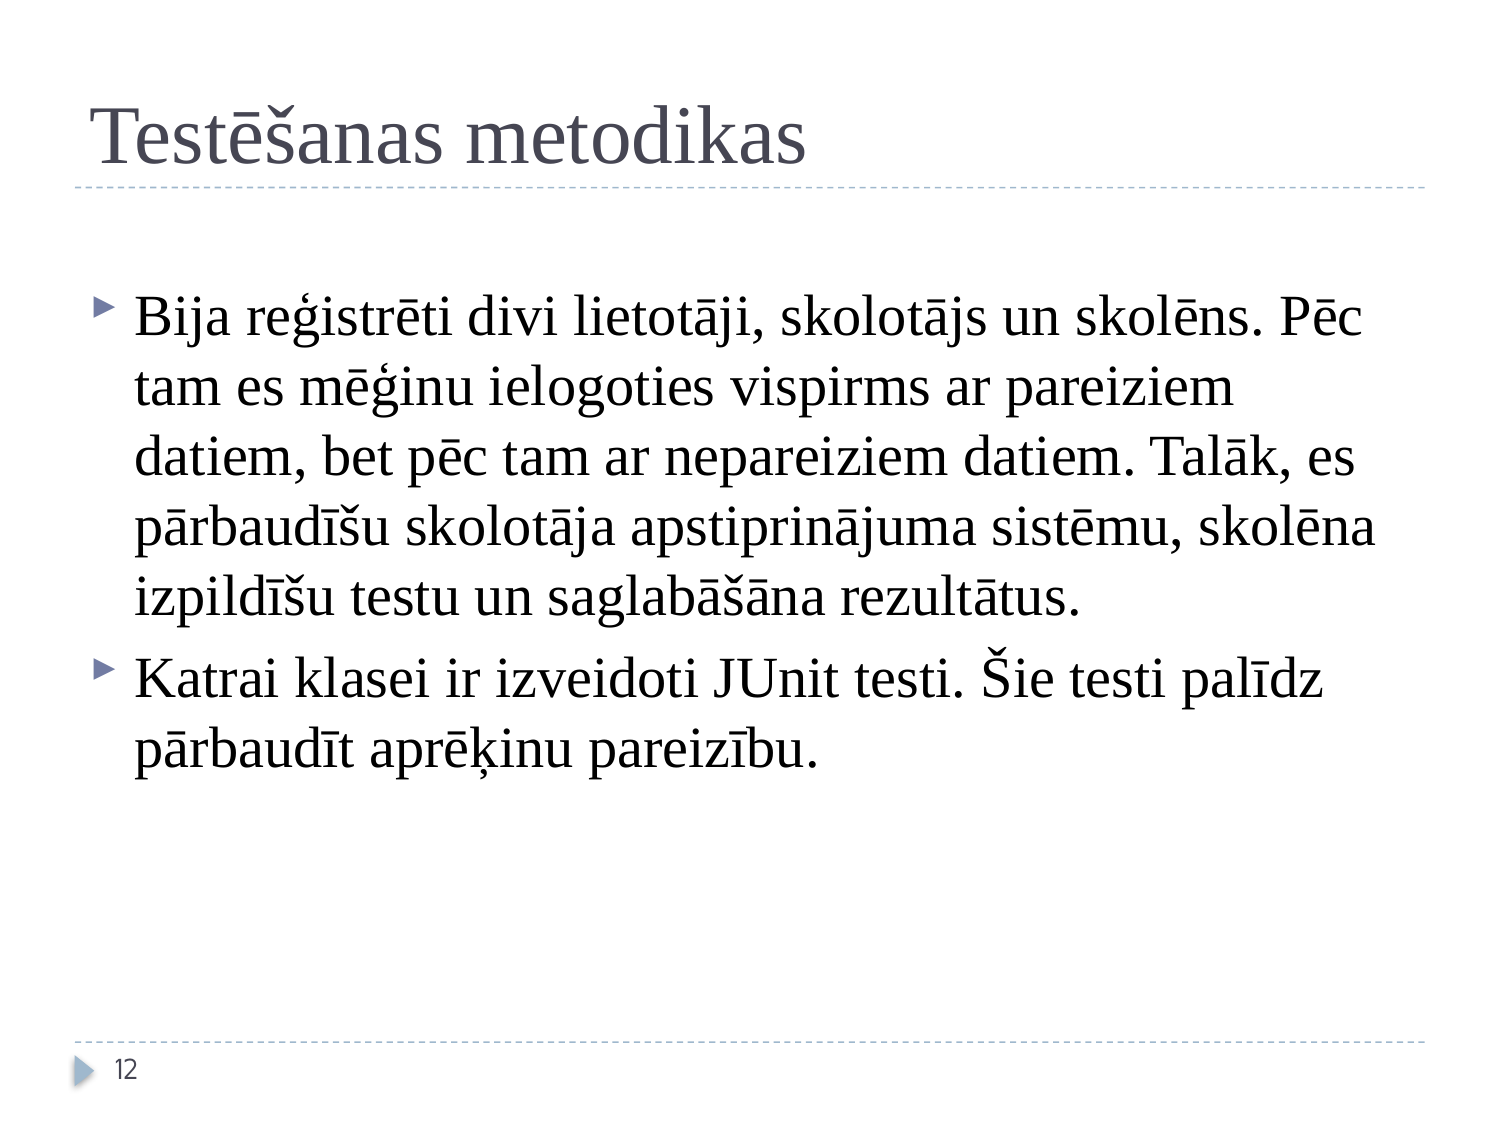

# Testēšanas metodikas

Bija reģistrēti divi lietotāji, skolotājs un skolēns. Pēc tam es mēģinu ielogoties vispirms ar pareiziem datiem, bet pēc tam ar nepareiziem datiem. Talāk, es pārbaudīšu skolotāja apstiprinājuma sistēmu, skolēna  izpildīšu testu un saglabāšāna rezultātus.
Katrai klasei ir izveidoti JUnit testi. Šie testi palīdz pārbaudīt aprēķinu pareizību.
12